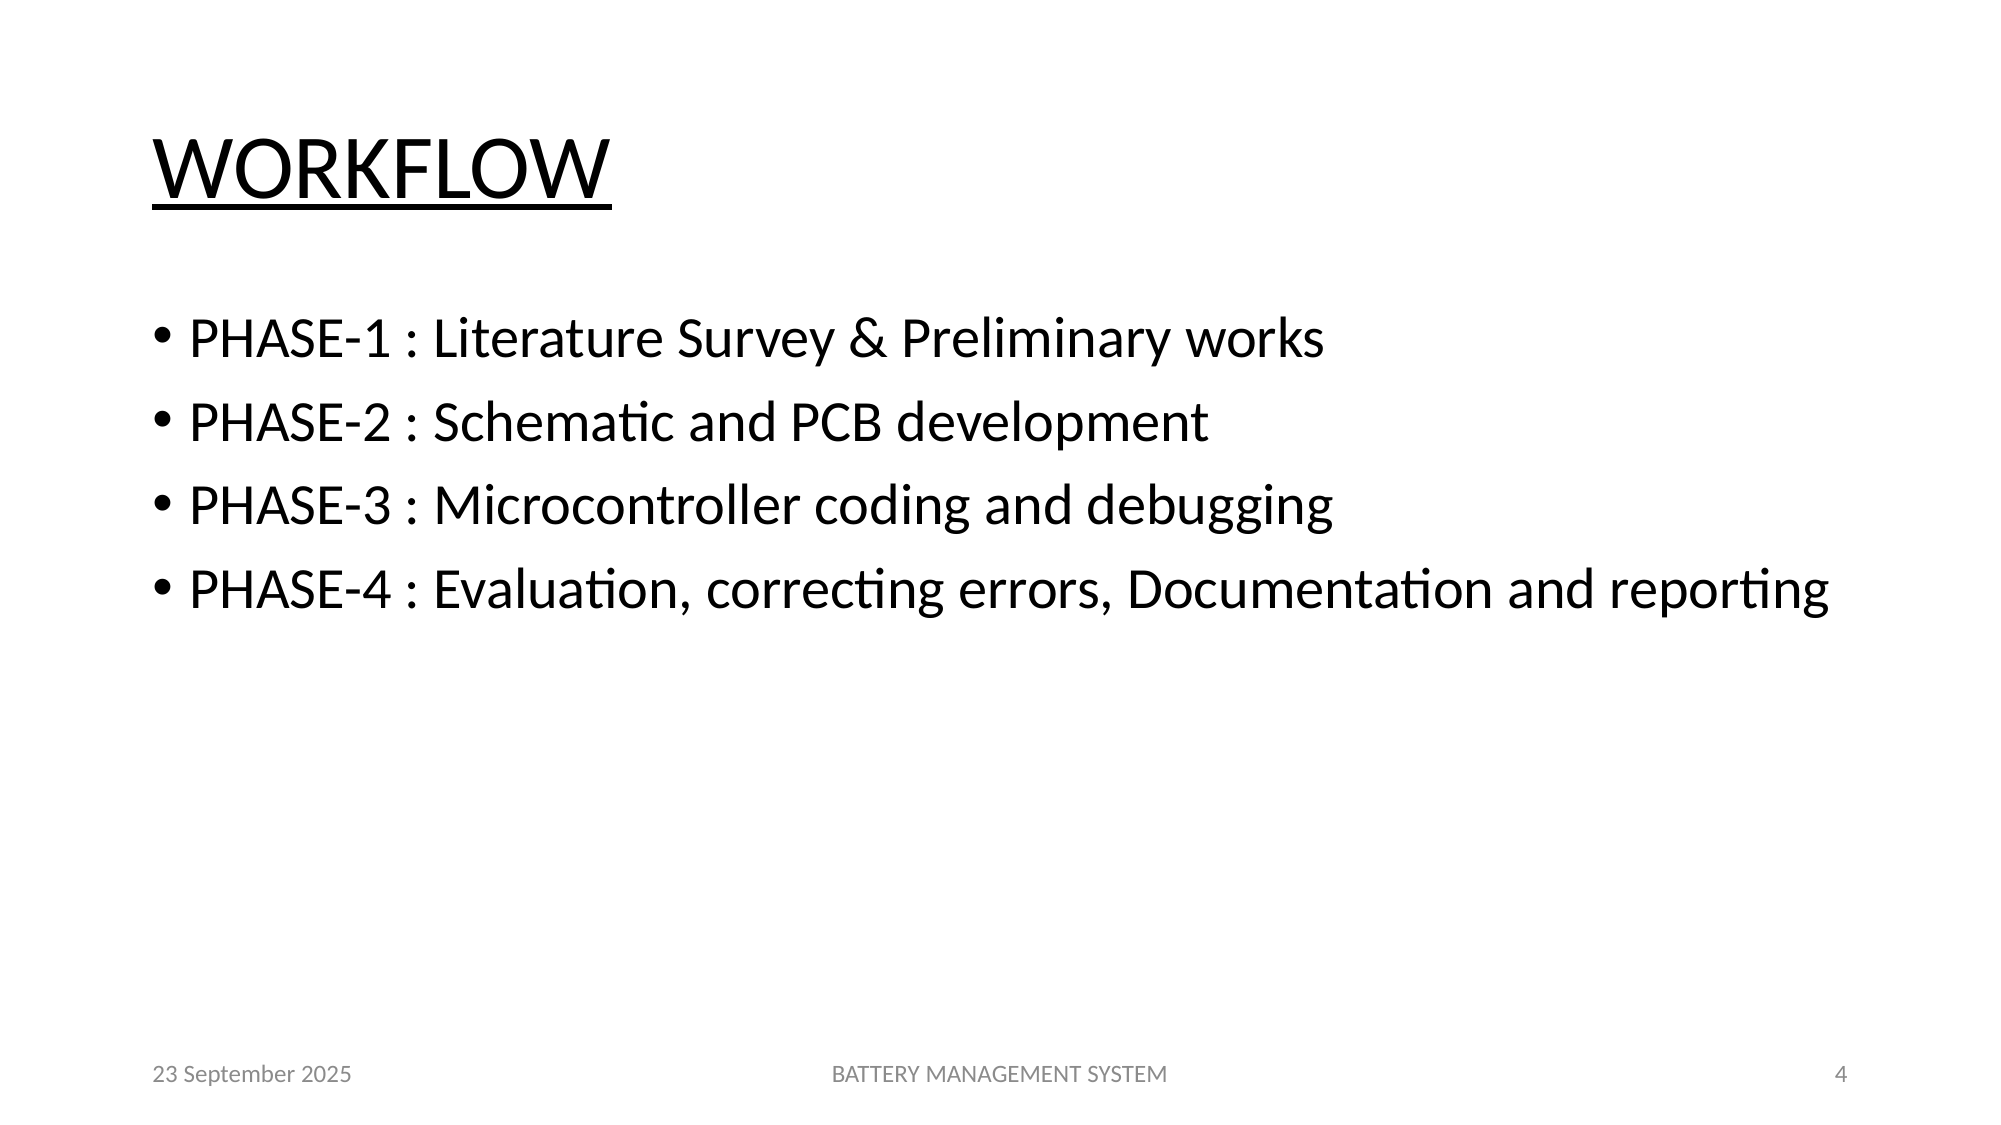

# WORKFLOW
PHASE-1 : Literature Survey & Preliminary works
PHASE-2 : Schematic and PCB development
PHASE-3 : Microcontroller coding and debugging
PHASE-4 : Evaluation, correcting errors, Documentation and reporting
23 September 2025
BATTERY MANAGEMENT SYSTEM
4